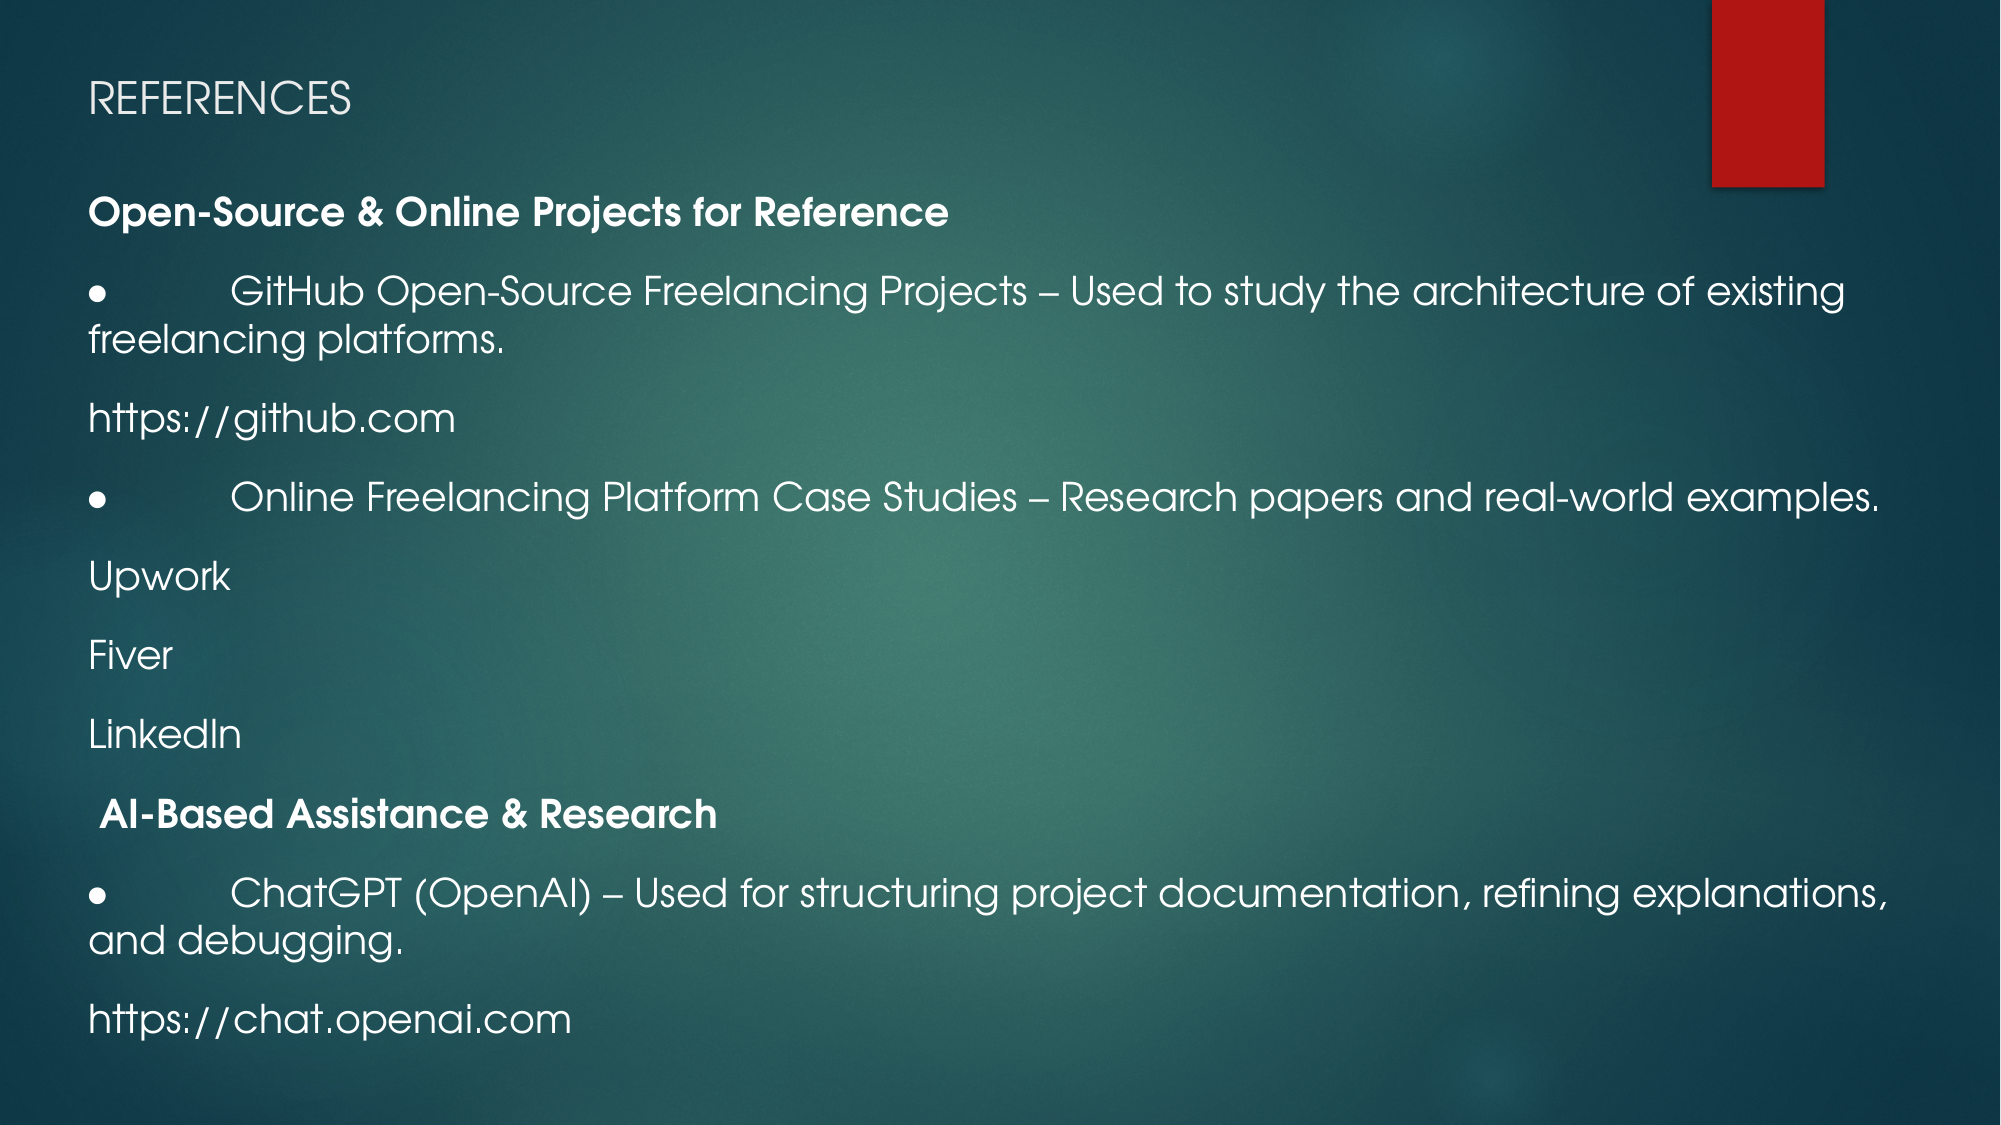

# REFERENCES
Open-Source & Online Projects for Reference
⦁	GitHub Open-Source Freelancing Projects – Used to study the architecture of existing freelancing platforms.
https://github.com
⦁	Online Freelancing Platform Case Studies – Research papers and real-world examples.
Upwork
Fiver
Linkedln
 AI-Based Assistance & Research
⦁	ChatGPT (OpenAI) – Used for structuring project documentation, refining explanations, and debugging.
https://chat.openai.com